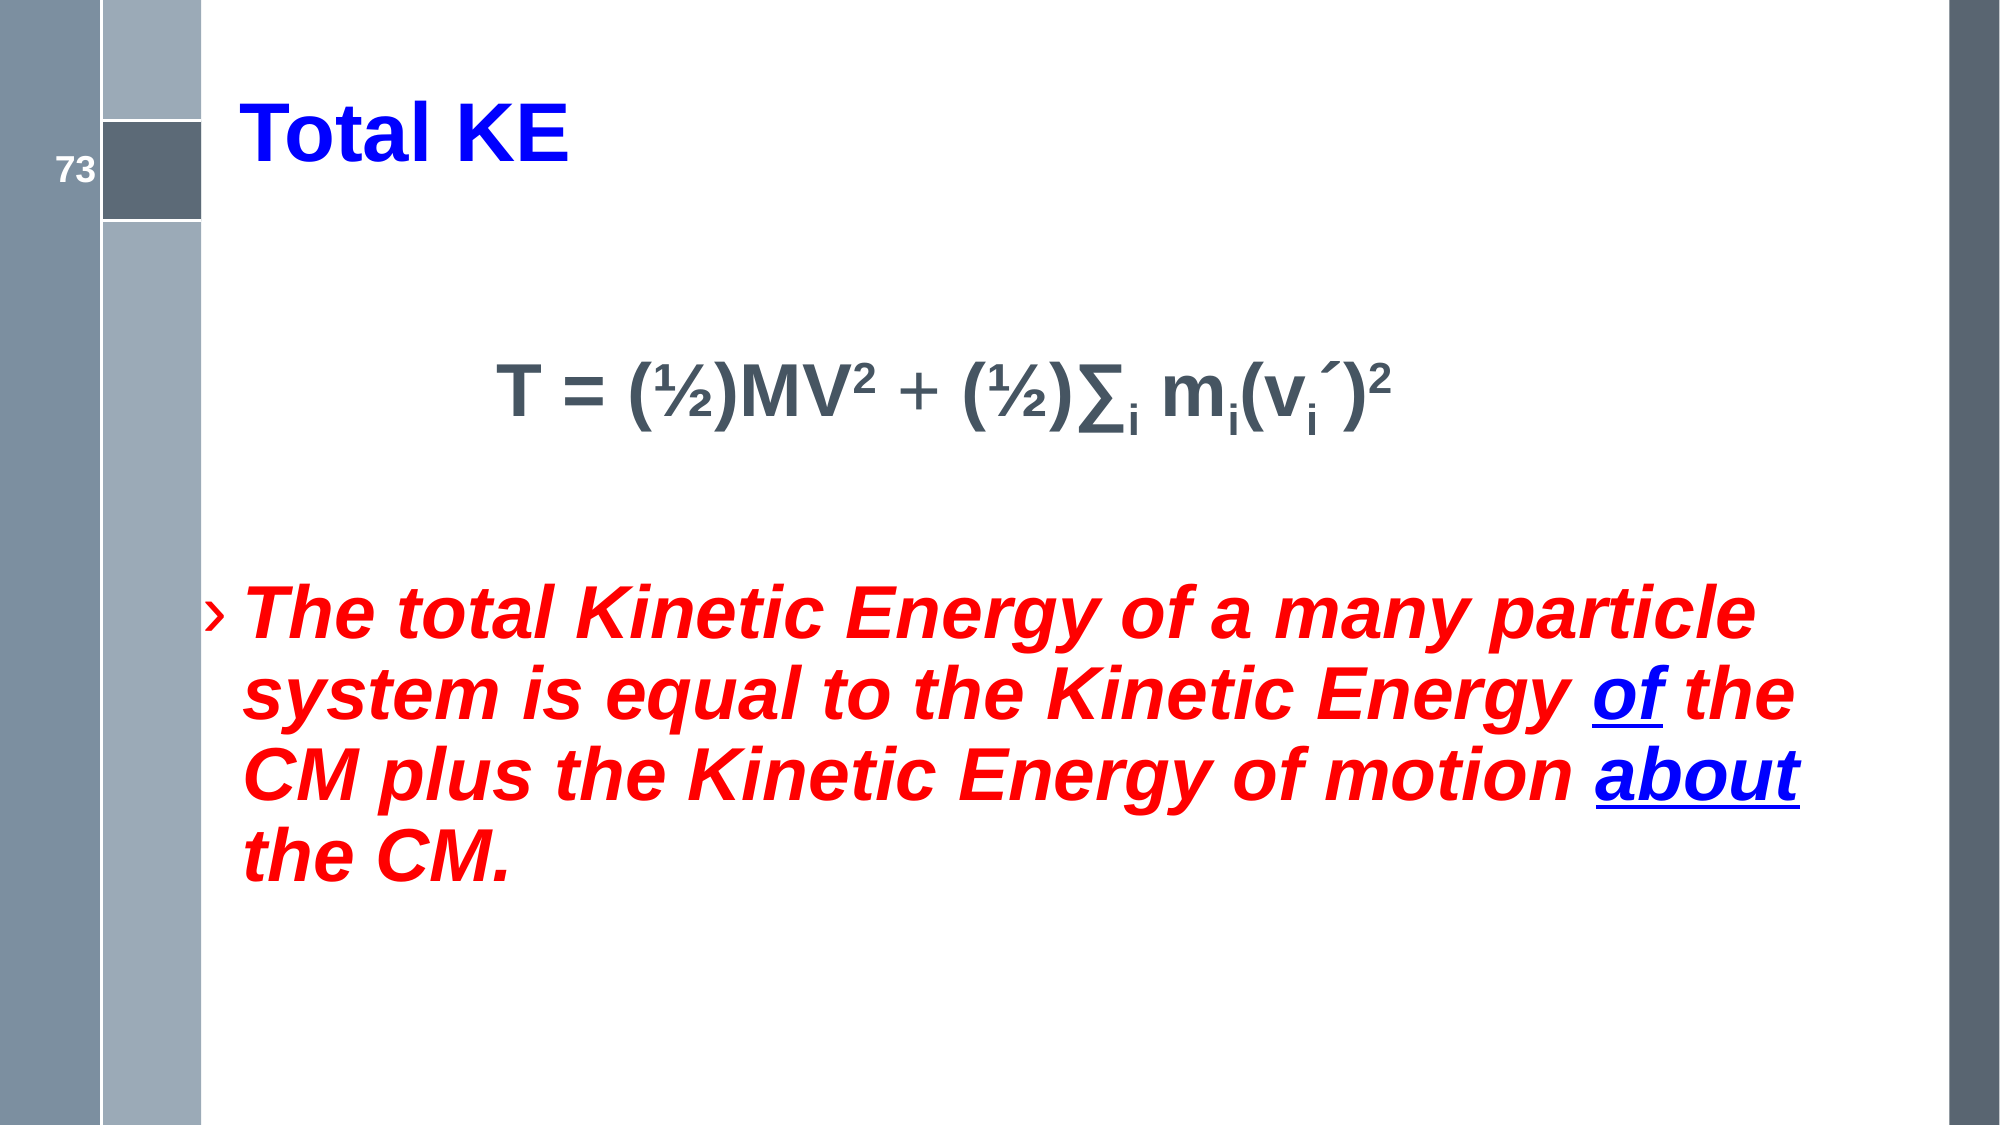

# Total KE

		     T = (½)MV2 + (½)∑i mi(vi´)2

The total Kinetic Energy of a many particle system is equal to the Kinetic Energy of the CM plus the Kinetic Energy of motion about the CM.